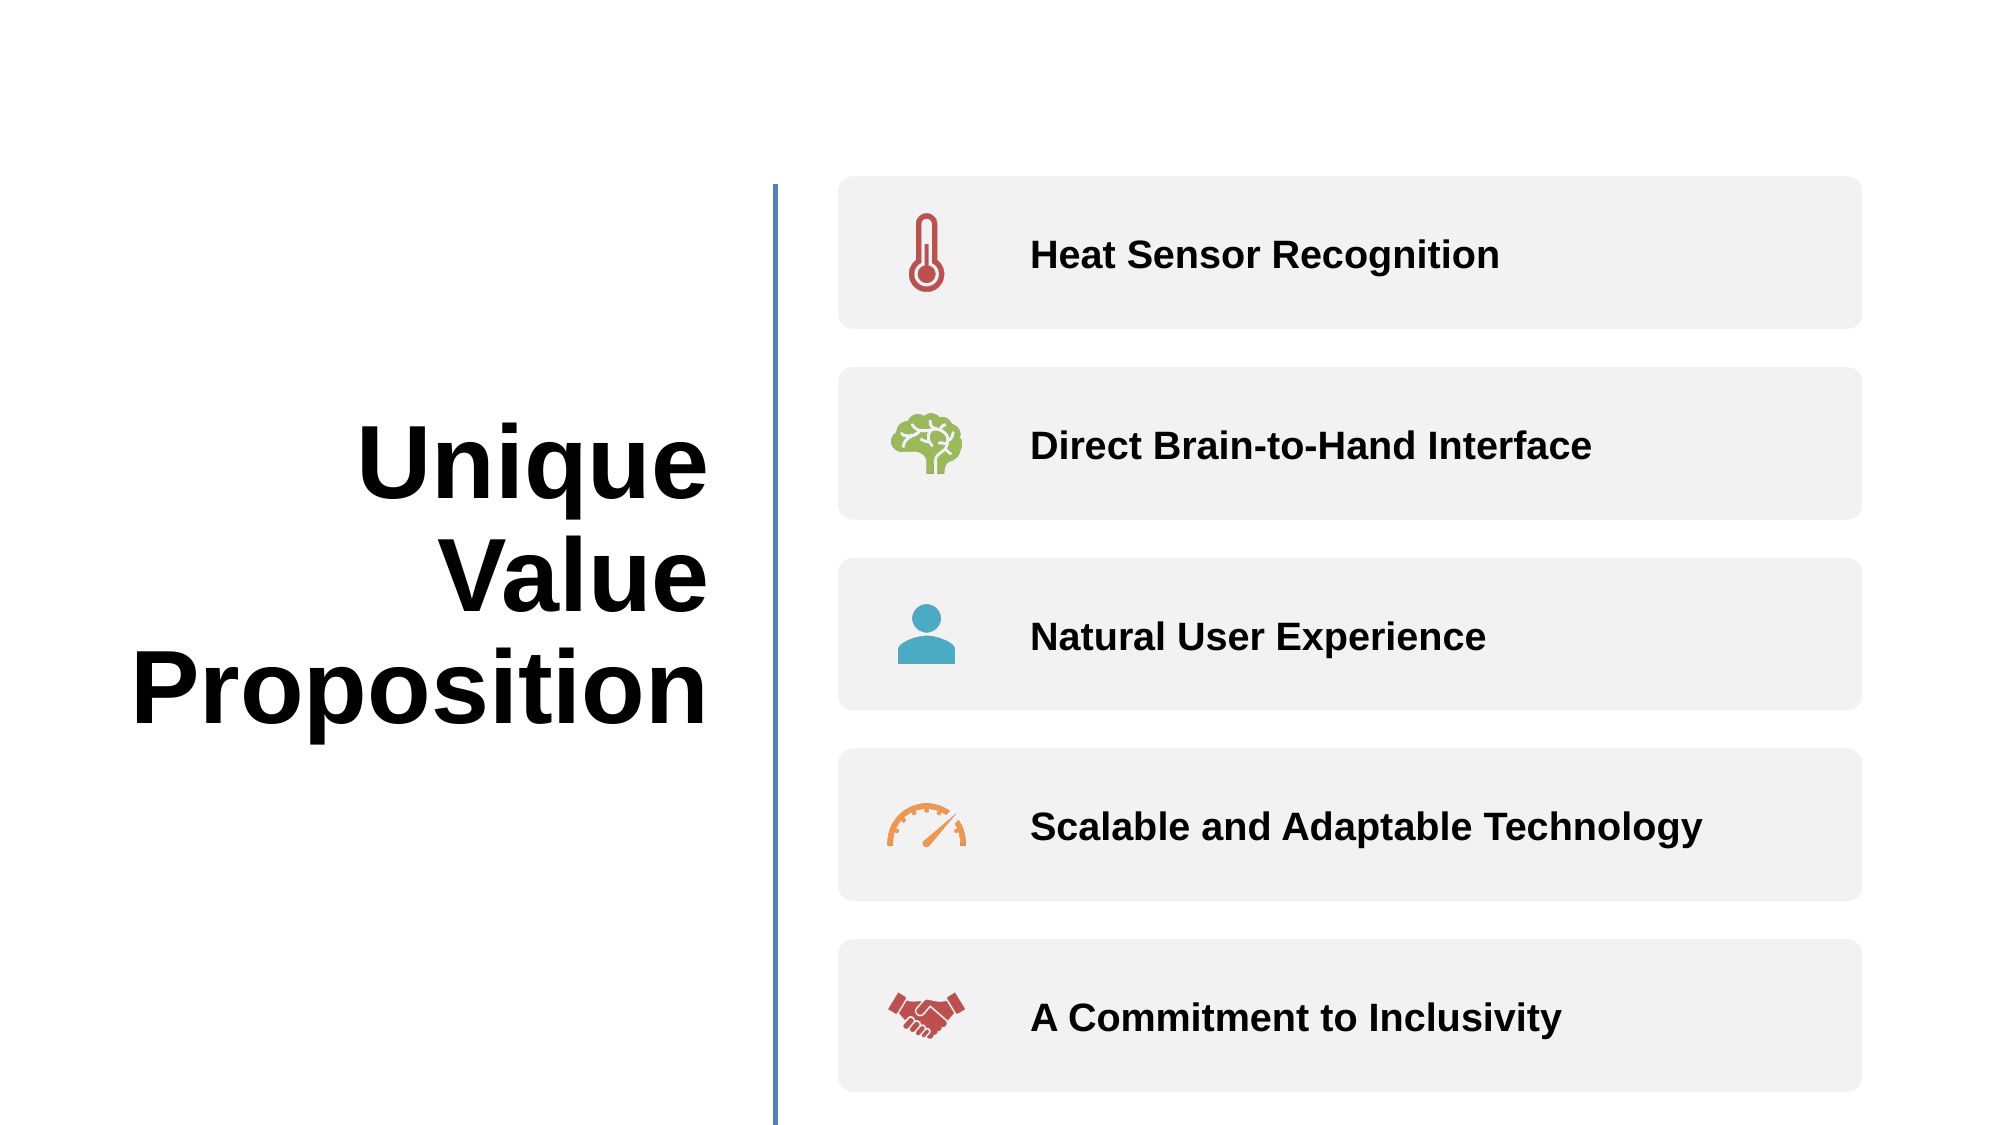

# Unique Value Proposition

Heat Sensor Recognition
Direct Brain-to-Hand Interface
Natural User Experience
Scalable and Adaptable Technology
A Commitment to Inclusivity